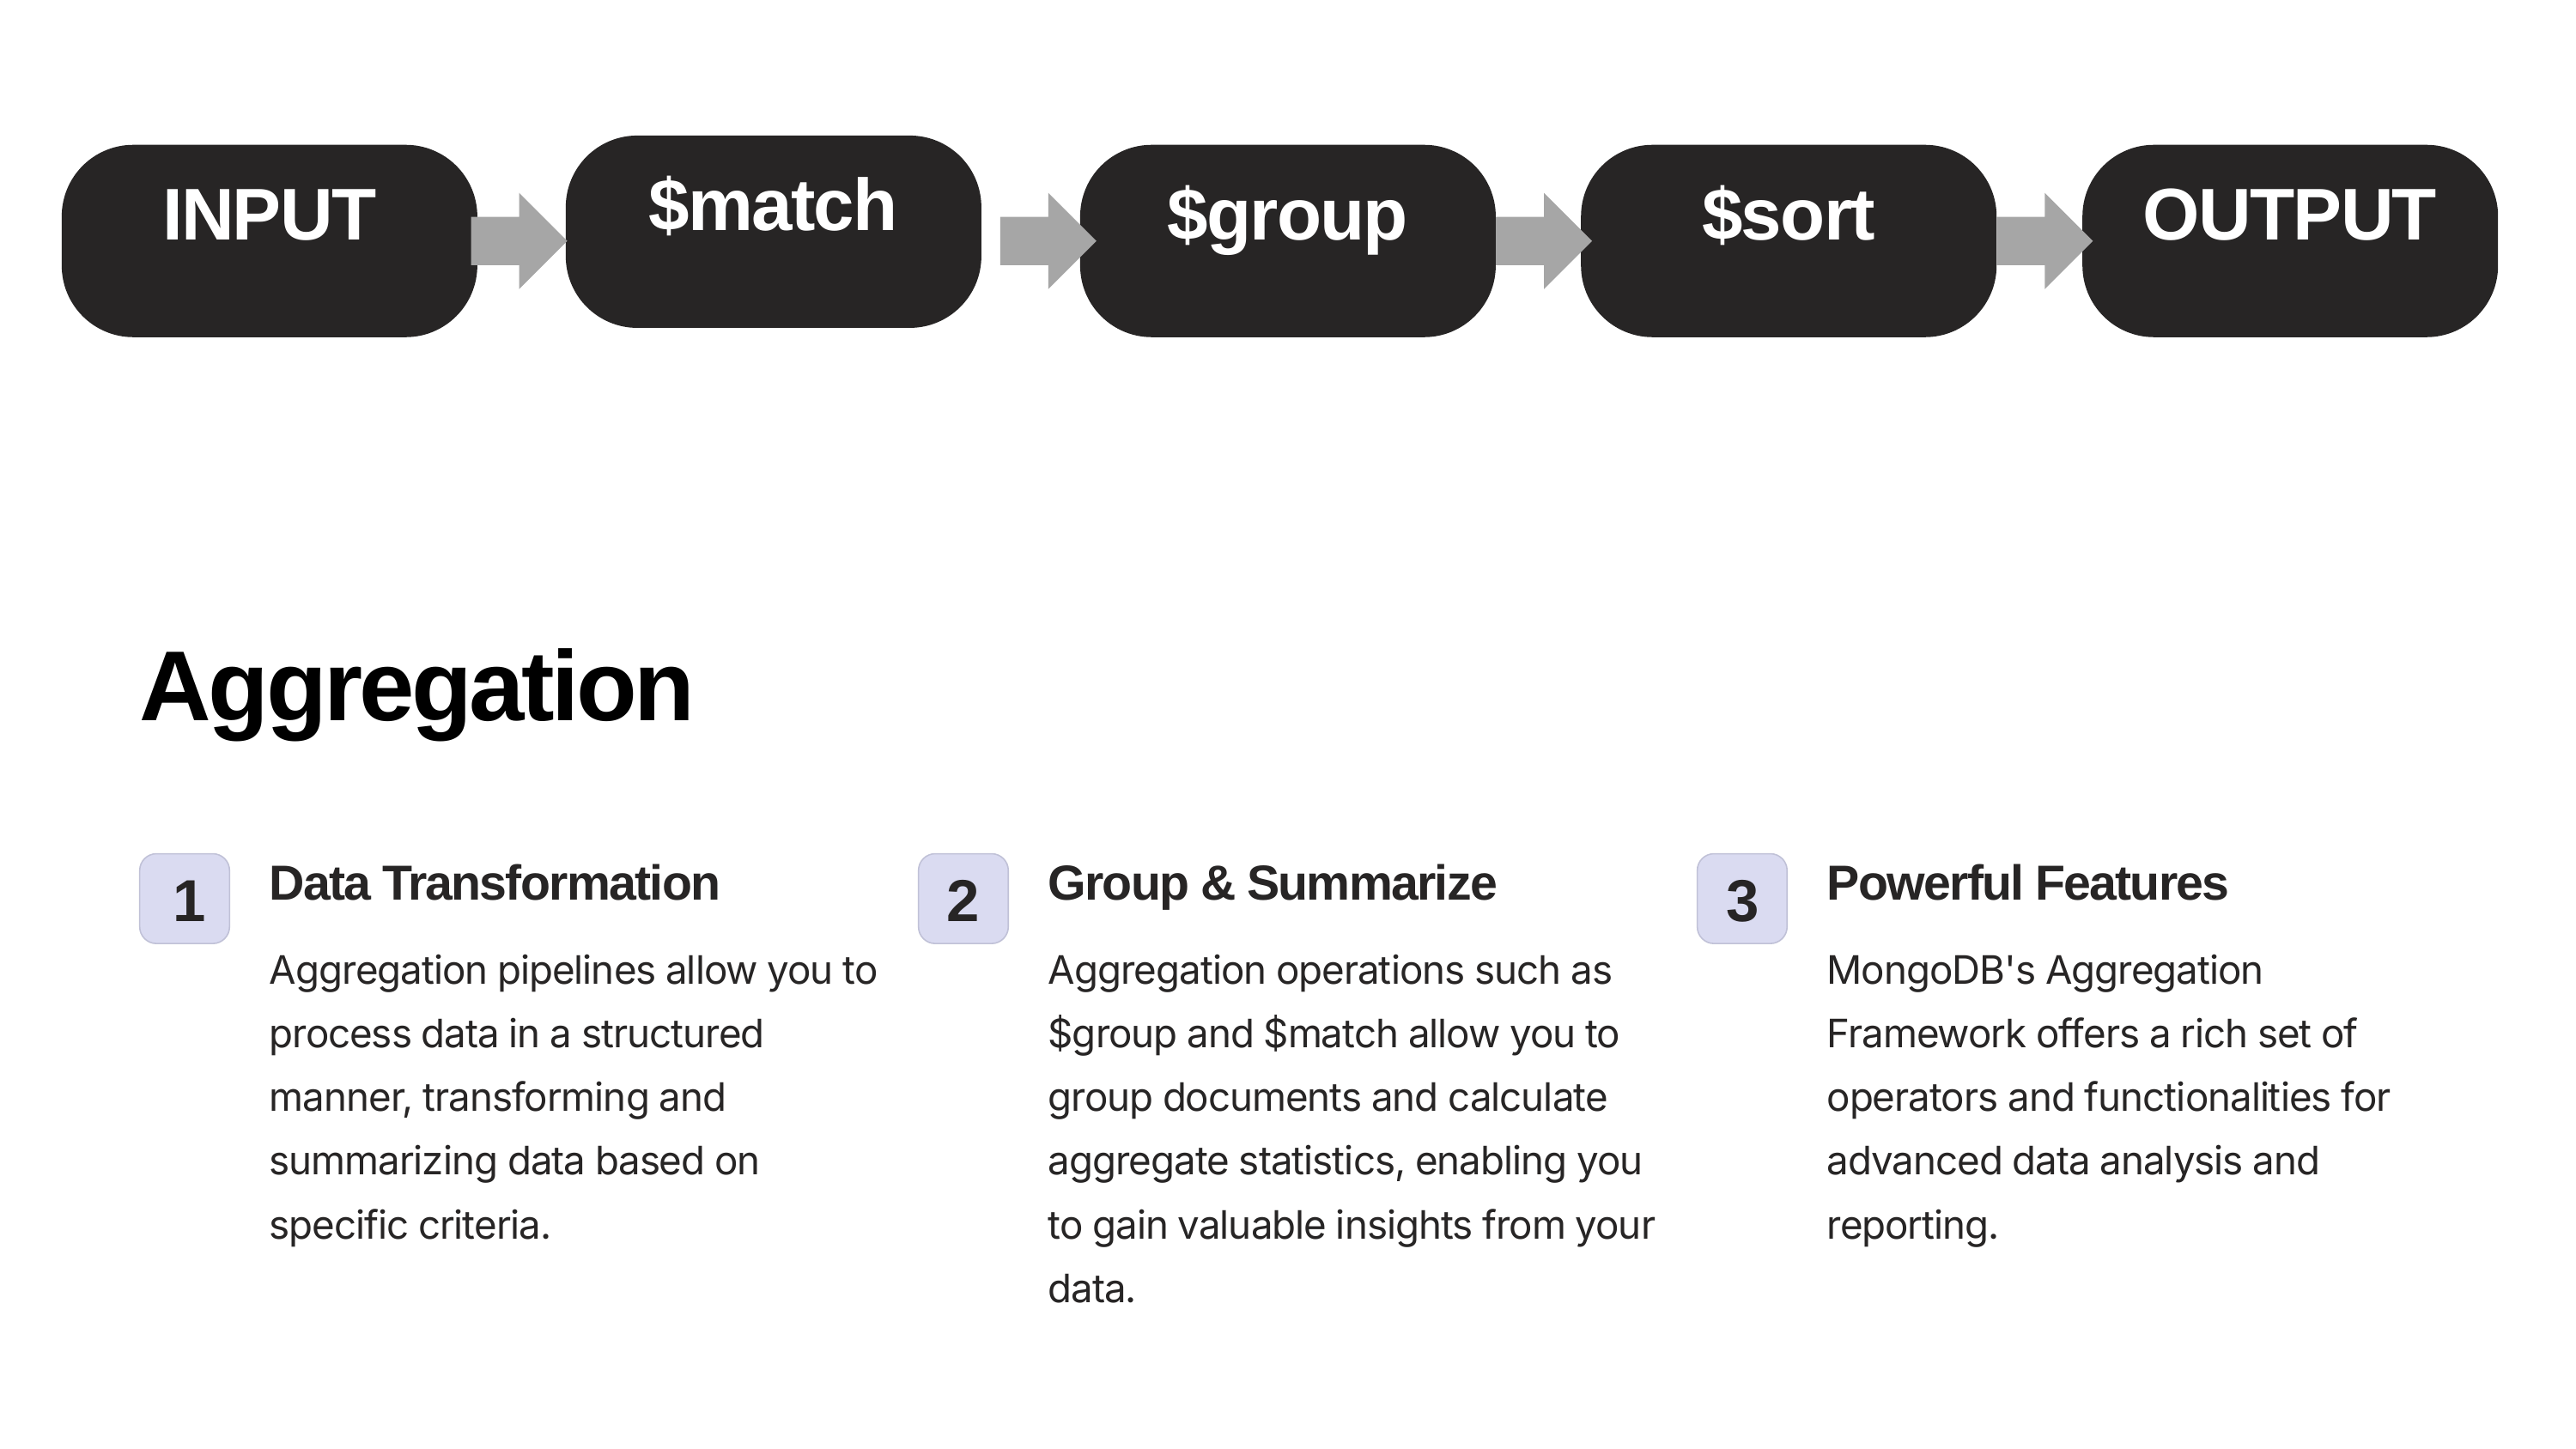

$match

INPUT

$group

$sort

OUTPUT

Aggregation
Data Transformation
Group & Summarize
Powerful Features

1
2
3
Aggregation pipelines allow you to process data in a structured manner, transforming and summarizing data based on specific criteria.
Aggregation operations such as $group and $match allow you to group documents and calculate aggregate statistics, enabling you to gain valuable insights from your data.
MongoDB's Aggregation Framework offers a rich set of operators and functionalities for advanced data analysis and reporting.